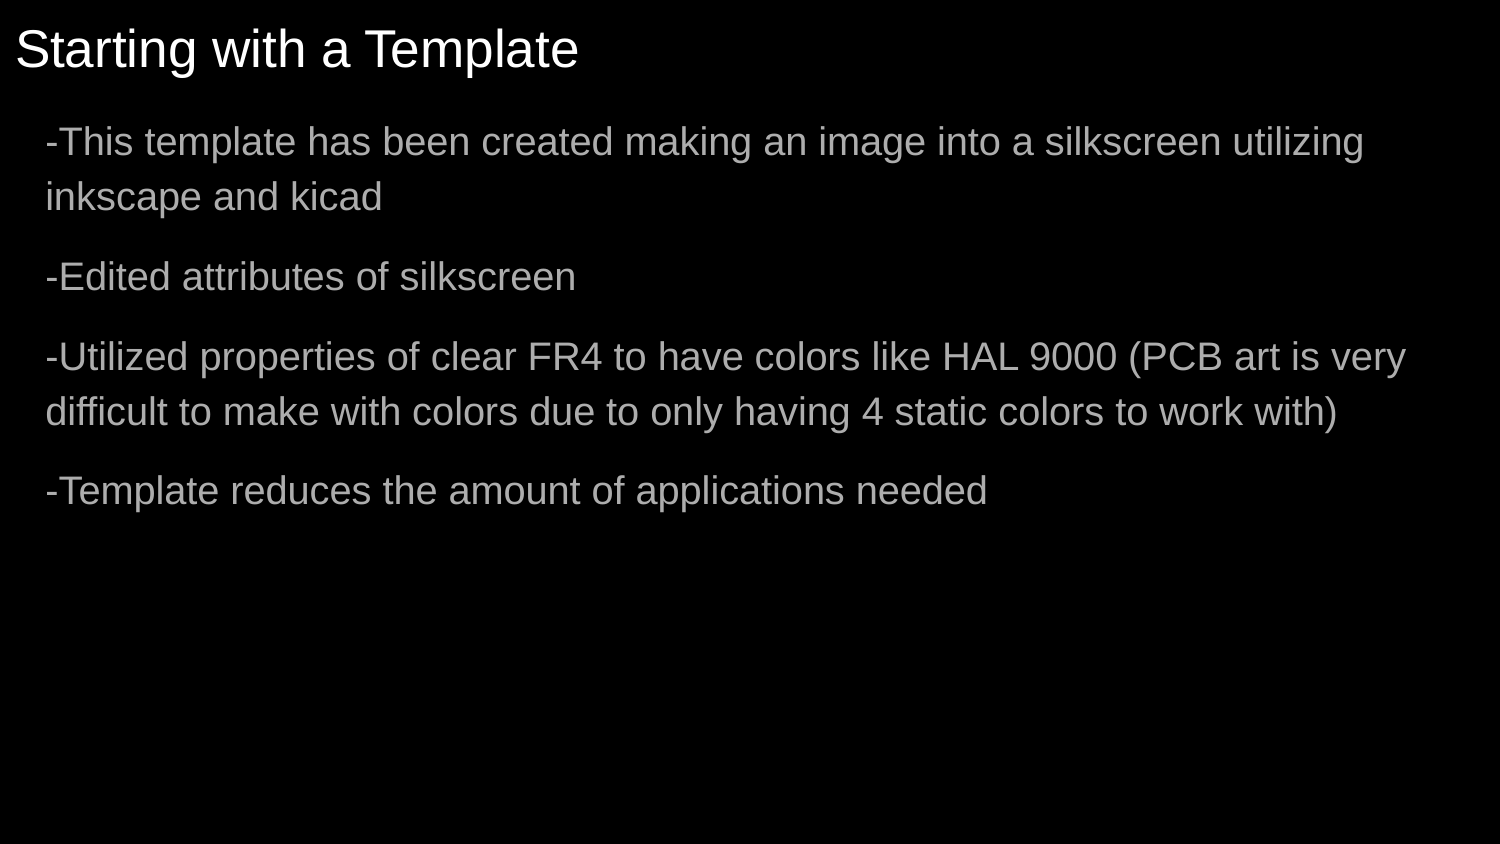

# Starting with a Template
-This template has been created making an image into a silkscreen utilizing inkscape and kicad
-Edited attributes of silkscreen
-Utilized properties of clear FR4 to have colors like HAL 9000 (PCB art is very difficult to make with colors due to only having 4 static colors to work with)
-Template reduces the amount of applications needed